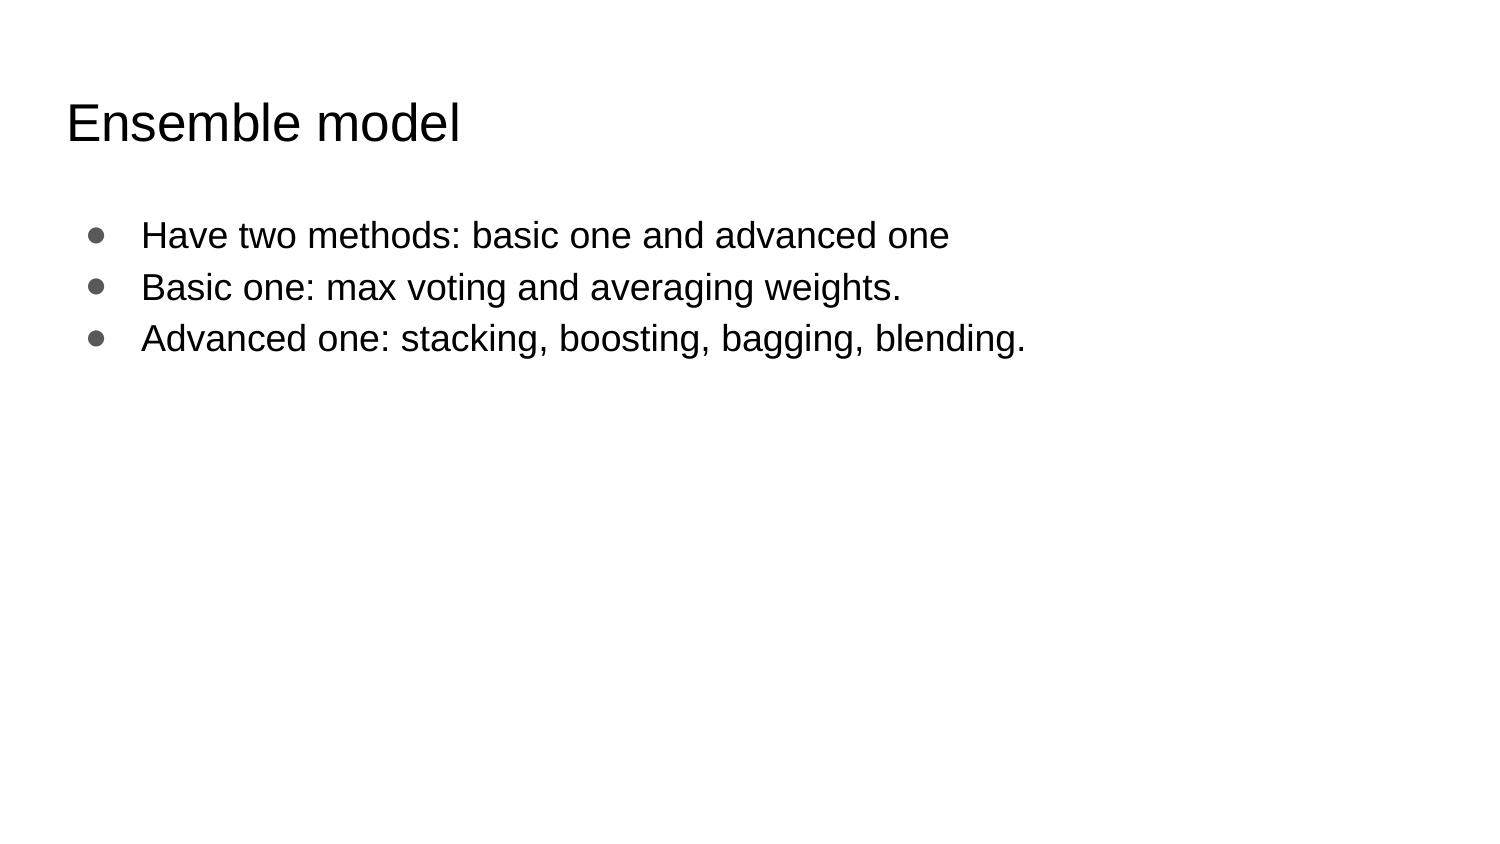

# Ensemble model
Have two methods: basic one and advanced one
Basic one: max voting and averaging weights.
Advanced one: stacking, boosting, bagging, blending.